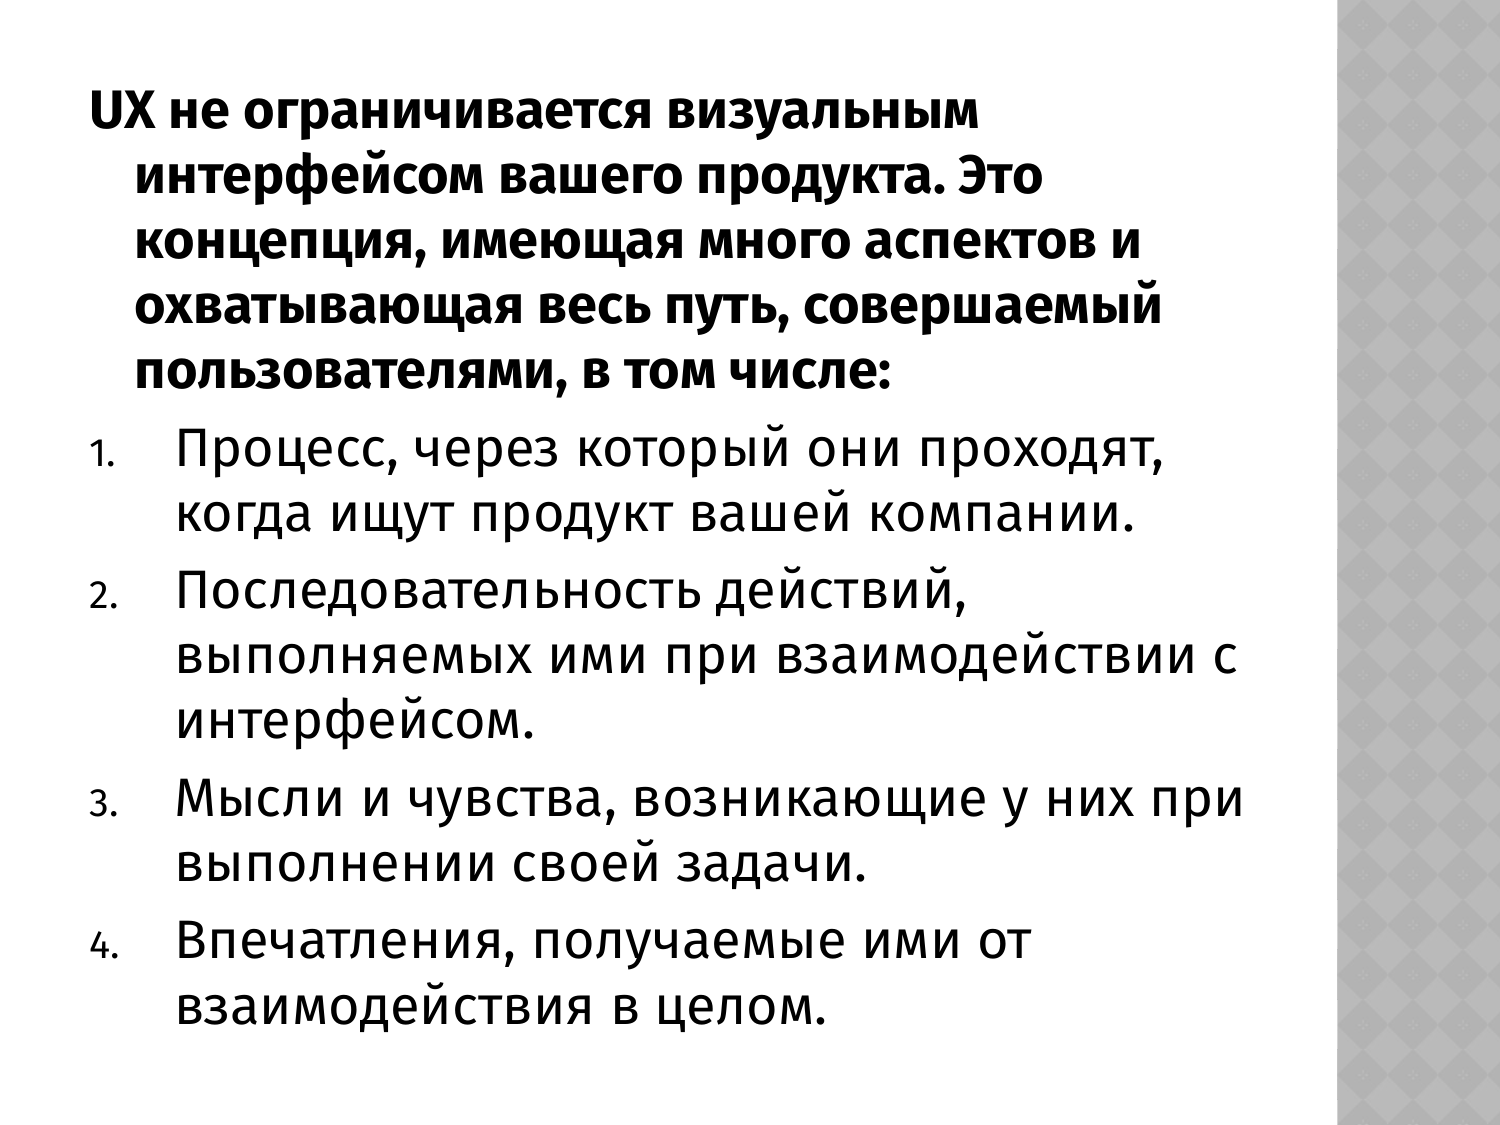

UX не ограничивается визуальным интерфейсом вашего продукта. Это концепция, имеющая много аспектов и охватывающая весь путь, совершаемый пользователями, в том числе:
Процесс, через который они проходят, когда ищут продукт вашей компании.
Последовательность действий, выполняемых ими при взаимодействии с интерфейсом.
Мысли и чувства, возникающие у них при выполнении своей задачи.
Впечатления, получаемые ими от взаимодействия в целом.